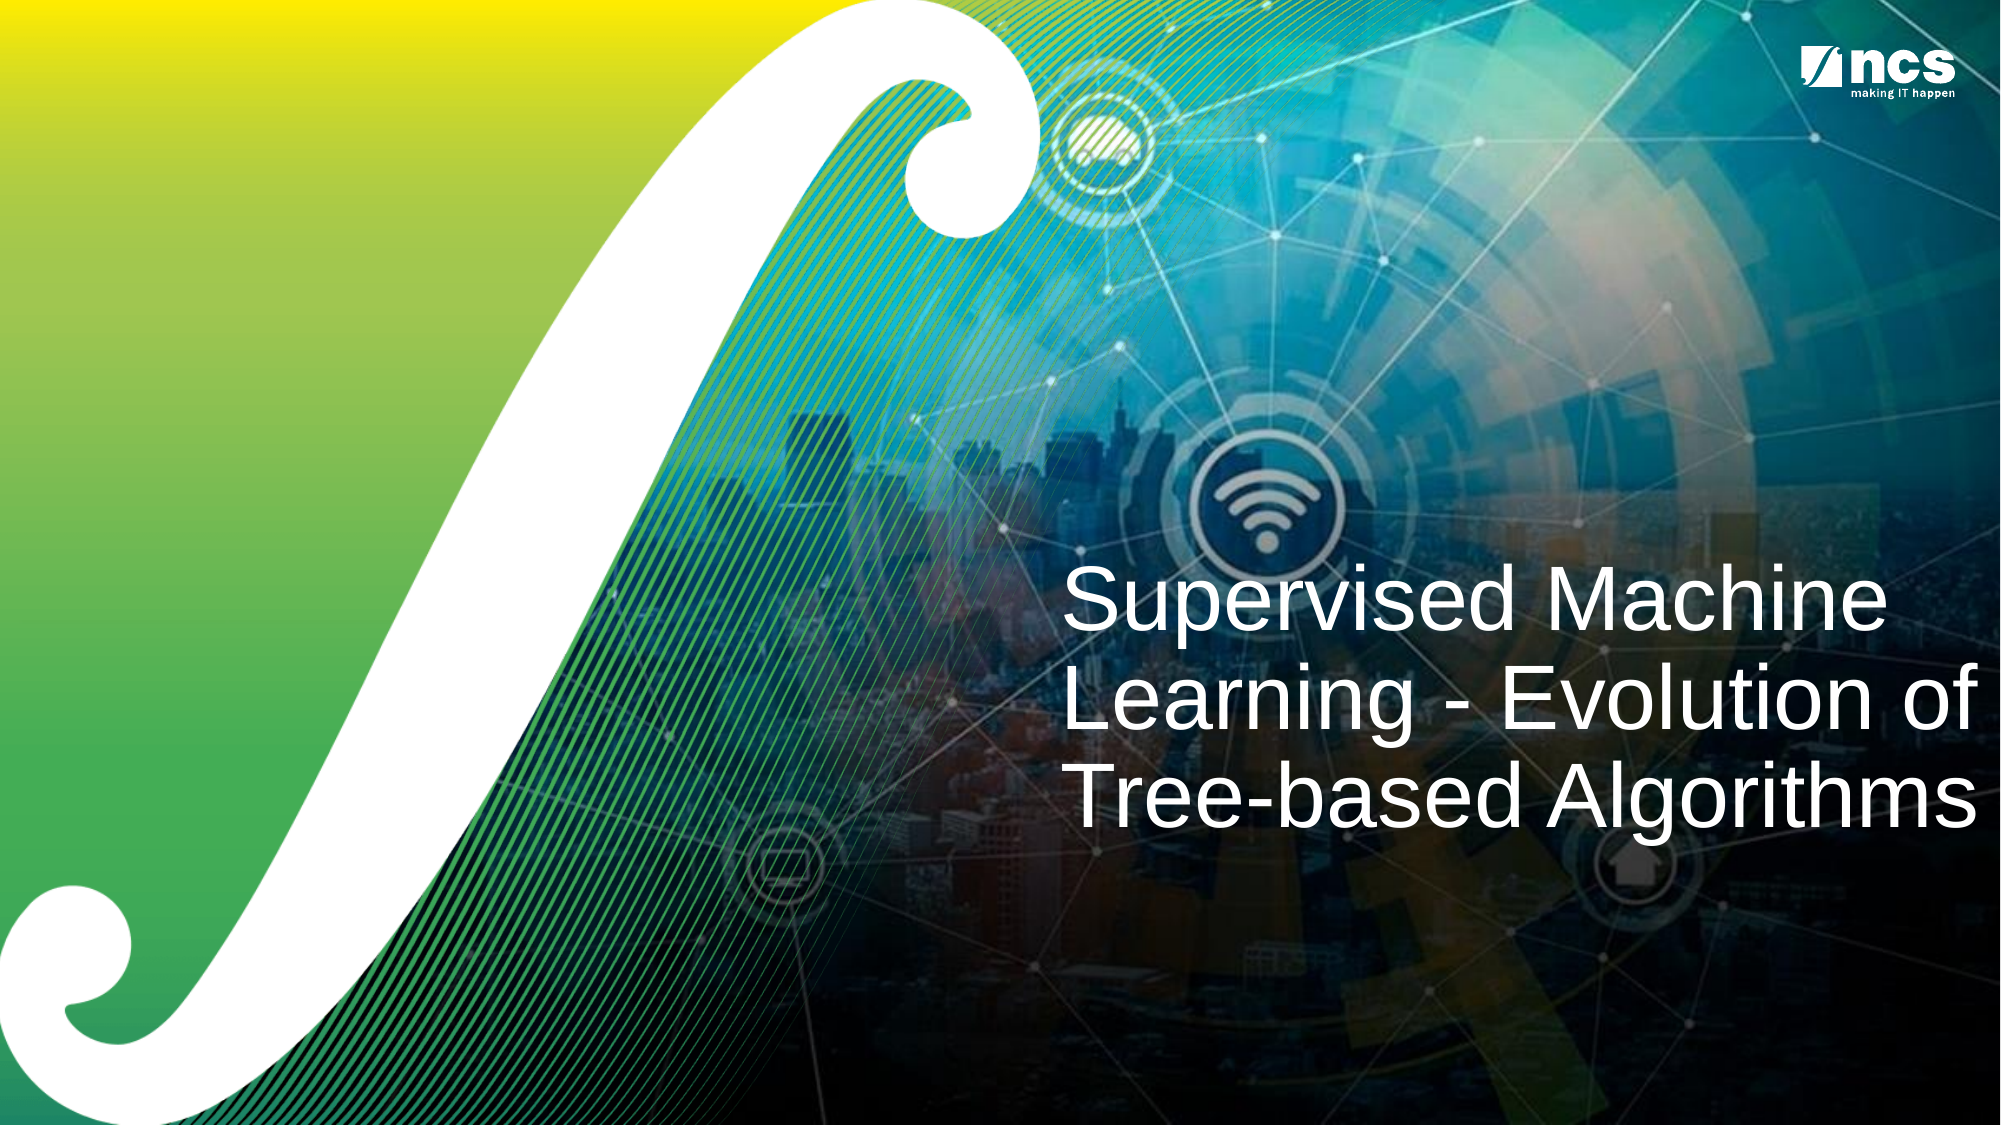

# Supervised Machine Learning - Evolution of Tree-based Algorithms